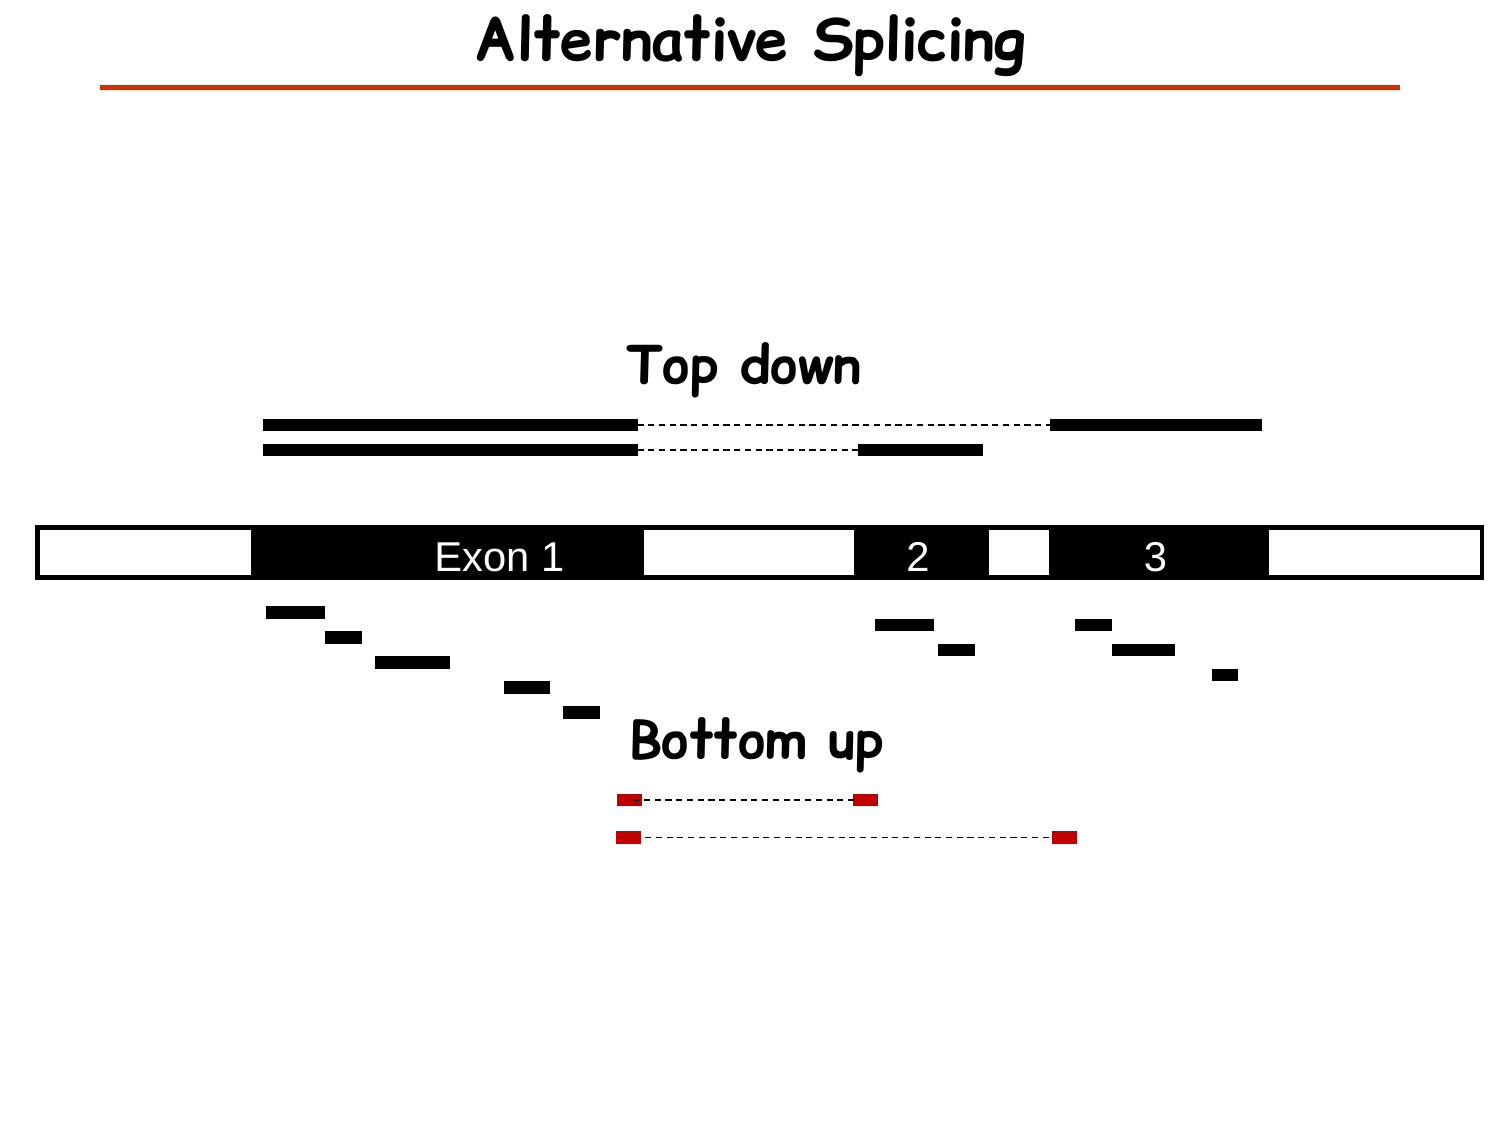

# Alternative Splicing

Top down
Exon 1
2
3

Bottom up